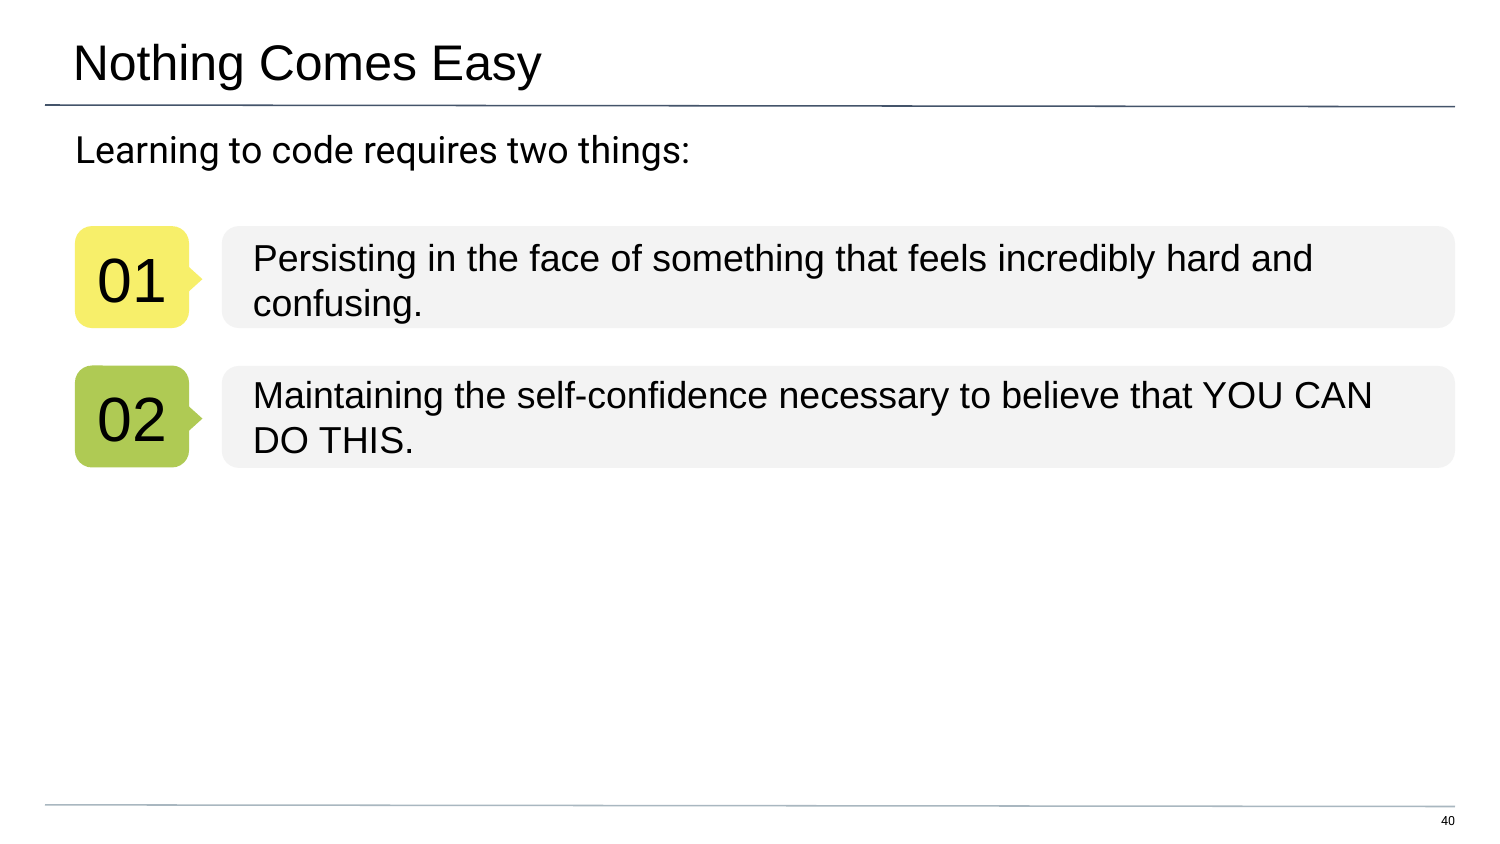

# Nothing Comes Easy
Learning to code requires two things:
01

Persisting in the face of something that feels incredibly hard and confusing.
02

Maintaining the self-confidence necessary to believe that YOU CAN DO THIS.